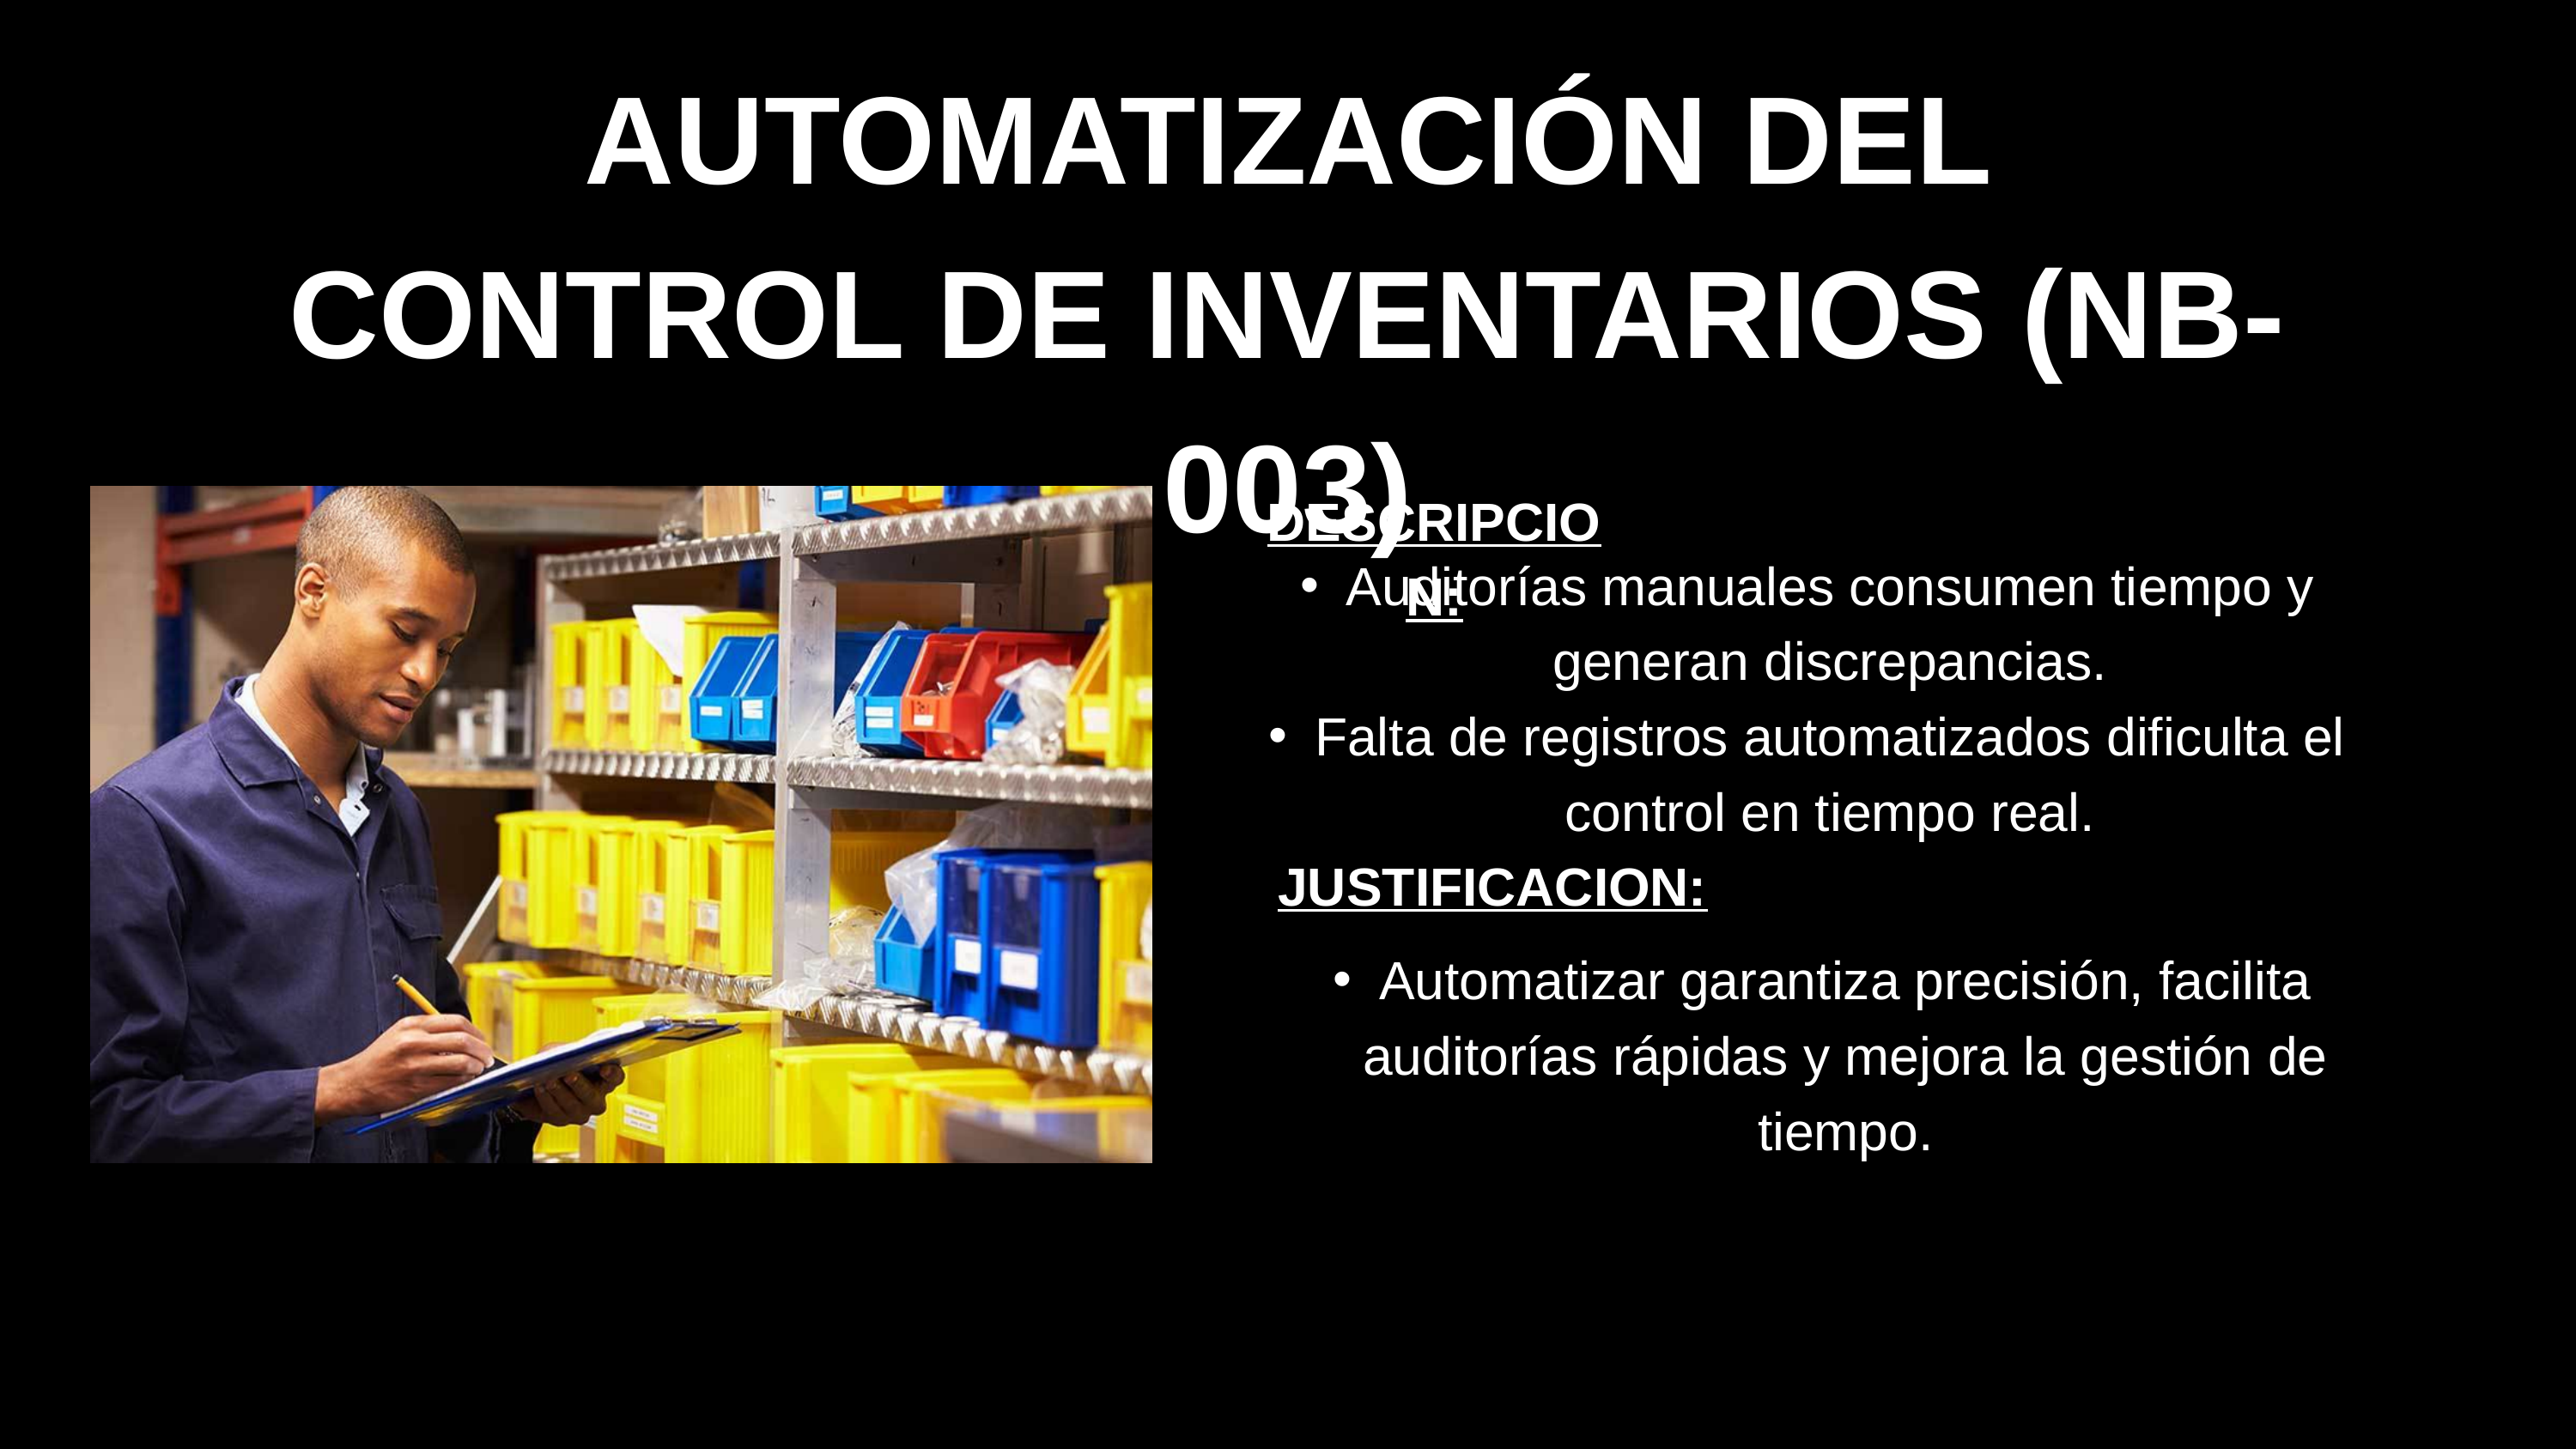

AUTOMATIZACIÓN DEL CONTROL DE INVENTARIOS (NB-003)
DESCRIPCION:

Auditorías manuales consumen tiempo y generan discrepancias.
Falta de registros automatizados dificulta el control en tiempo real.

JUSTIFICACION:
Automatizar garantiza precisión, facilita auditorías rápidas y mejora la gestión de tiempo.